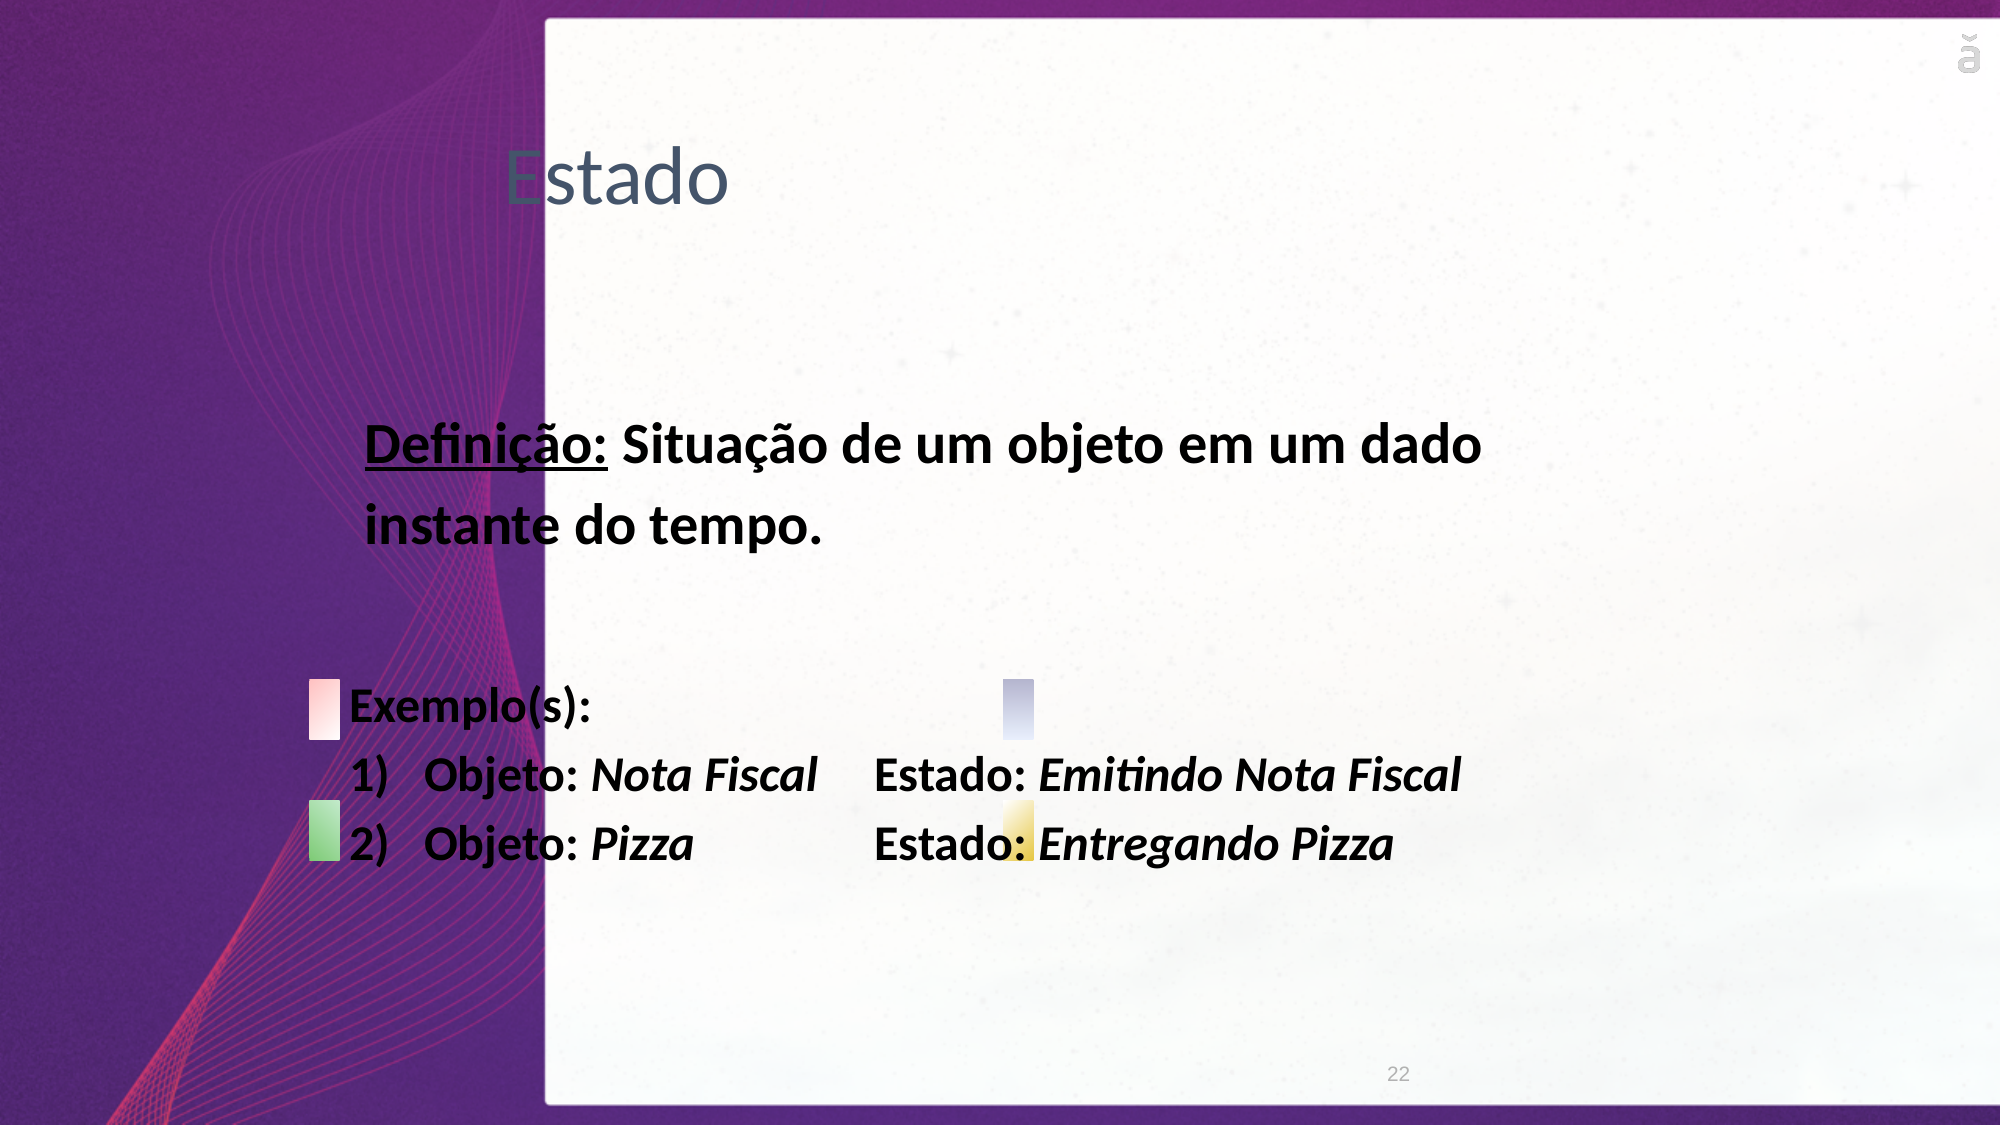

Estado
Definição: Situação de um objeto em um dado instante do tempo.
Exemplo(s):
Objeto: Nota Fiscal	Estado: Emitindo Nota Fiscal
Objeto: Pizza		Estado: Entregando Pizza

22